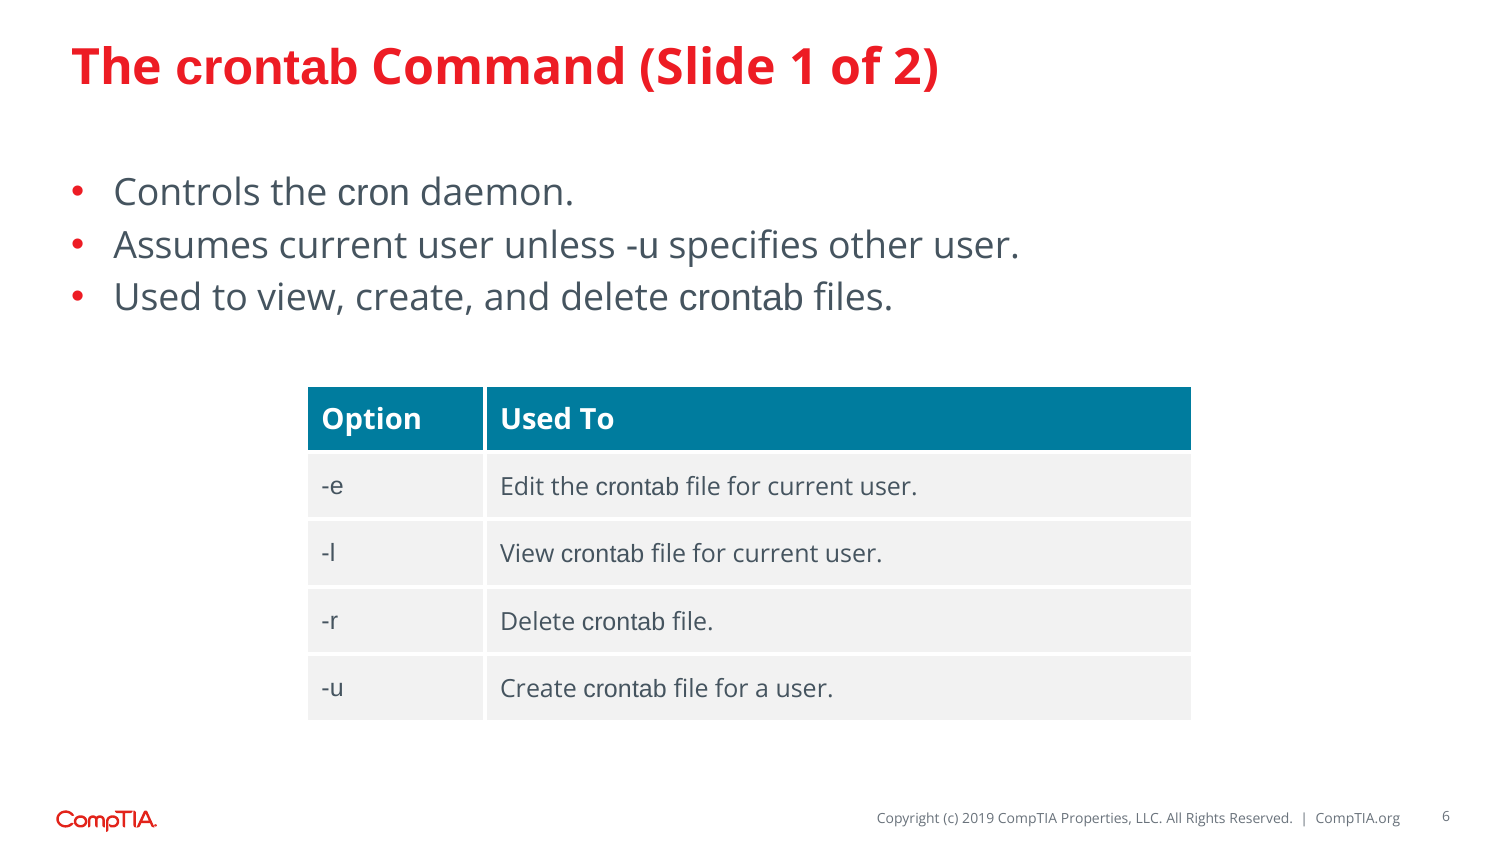

# The crontab Command (Slide 1 of 2)
Controls the cron daemon.
Assumes current user unless -u specifies other user.
Used to view, create, and delete crontab files.
| Option | Used To |
| --- | --- |
| -e | Edit the crontab file for current user. |
| -l | View crontab file for current user. |
| -r | Delete crontab file. |
| -u | Create crontab file for a user. |
6